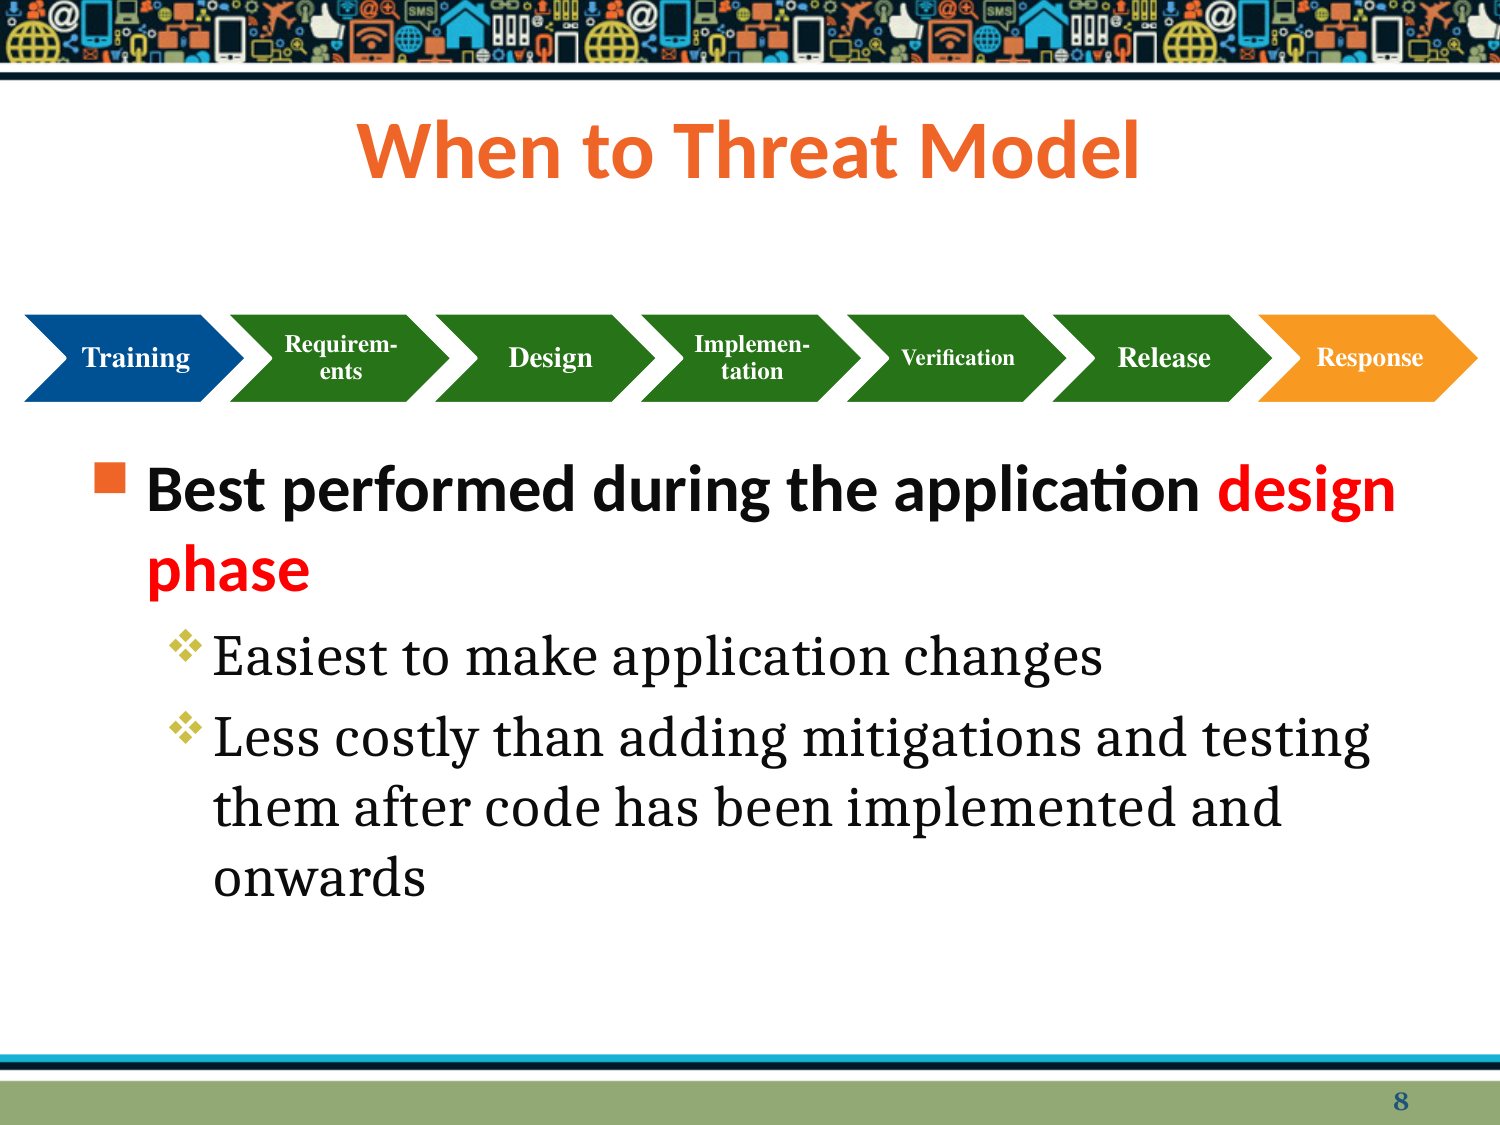

8
# When to Threat Model

Training

Requirem-ents

 Design

Implemen-tation

Verification

Release

Response
Best performed during the application design phase
Easiest to make application changes
Less costly than adding mitigations and testing them after code has been implemented and onwards